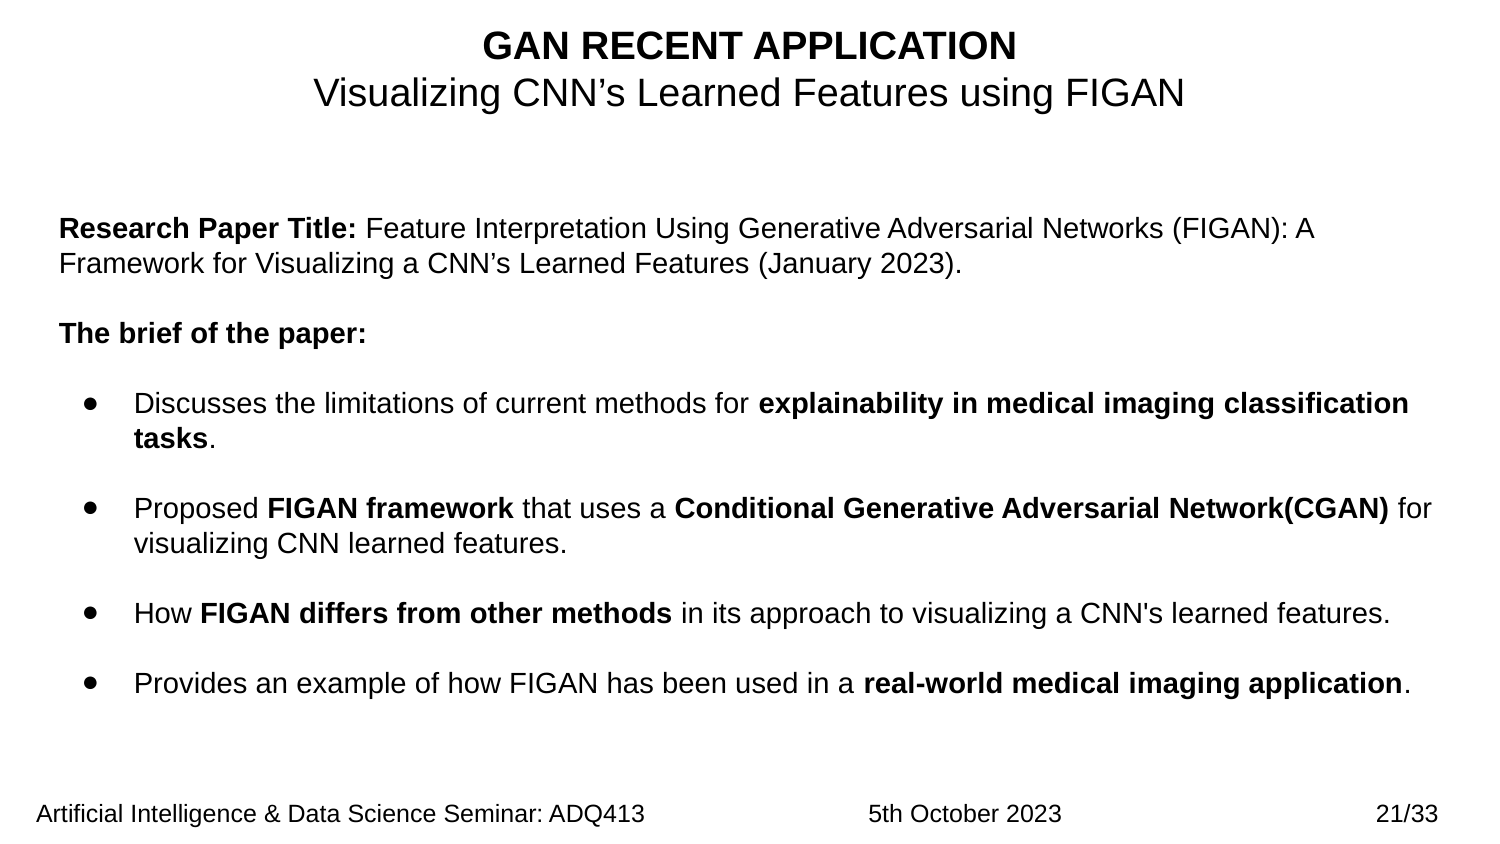

GAN RECENT APPLICATION
Visualizing CNN’s Learned Features using FIGAN
Research Paper Title: Feature Interpretation Using Generative Adversarial Networks (FIGAN): A Framework for Visualizing a CNN’s Learned Features (January 2023).

The brief of the paper:

Discusses the limitations of current methods for explainability in medical imaging classification tasks.

Proposed FIGAN framework that uses a Conditional Generative Adversarial Network(CGAN) for visualizing CNN learned features.

How FIGAN differs from other methods in its approach to visualizing a CNN's learned features.

Provides an example of how FIGAN has been used in a real-world medical imaging application.
   Artificial Intelligence & Data Science Seminar: ADQ413                                5th October 2023                                             21/33